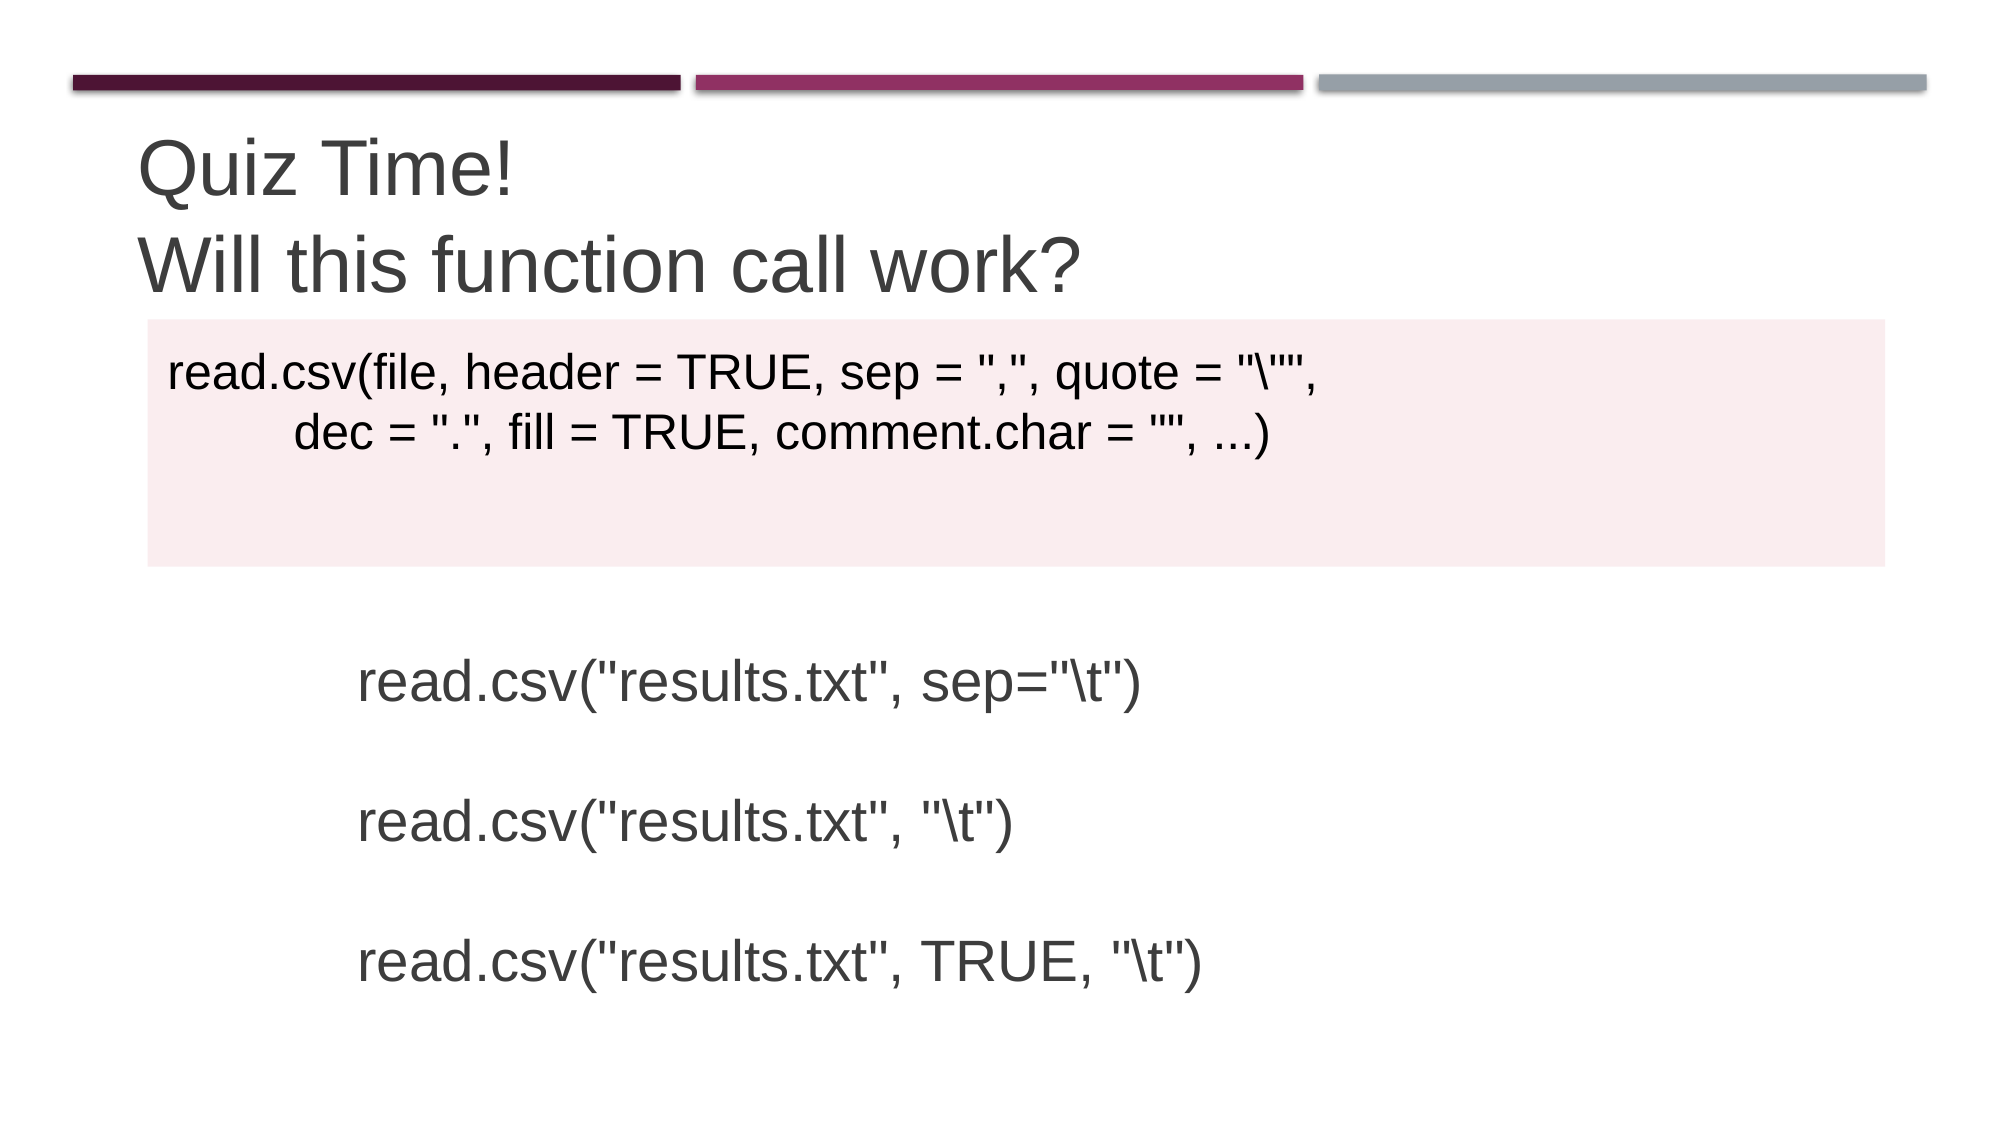

Quiz Time!
Will this function call work?
read.csv(file, header = TRUE, sep = ",", quote = "\"",
         dec = ".", fill = TRUE, comment.char = "", ...)
read.csv("results.txt", sep="\t")

read.csv("results.txt", "\t")

read.csv("results.txt", TRUE, "\t")